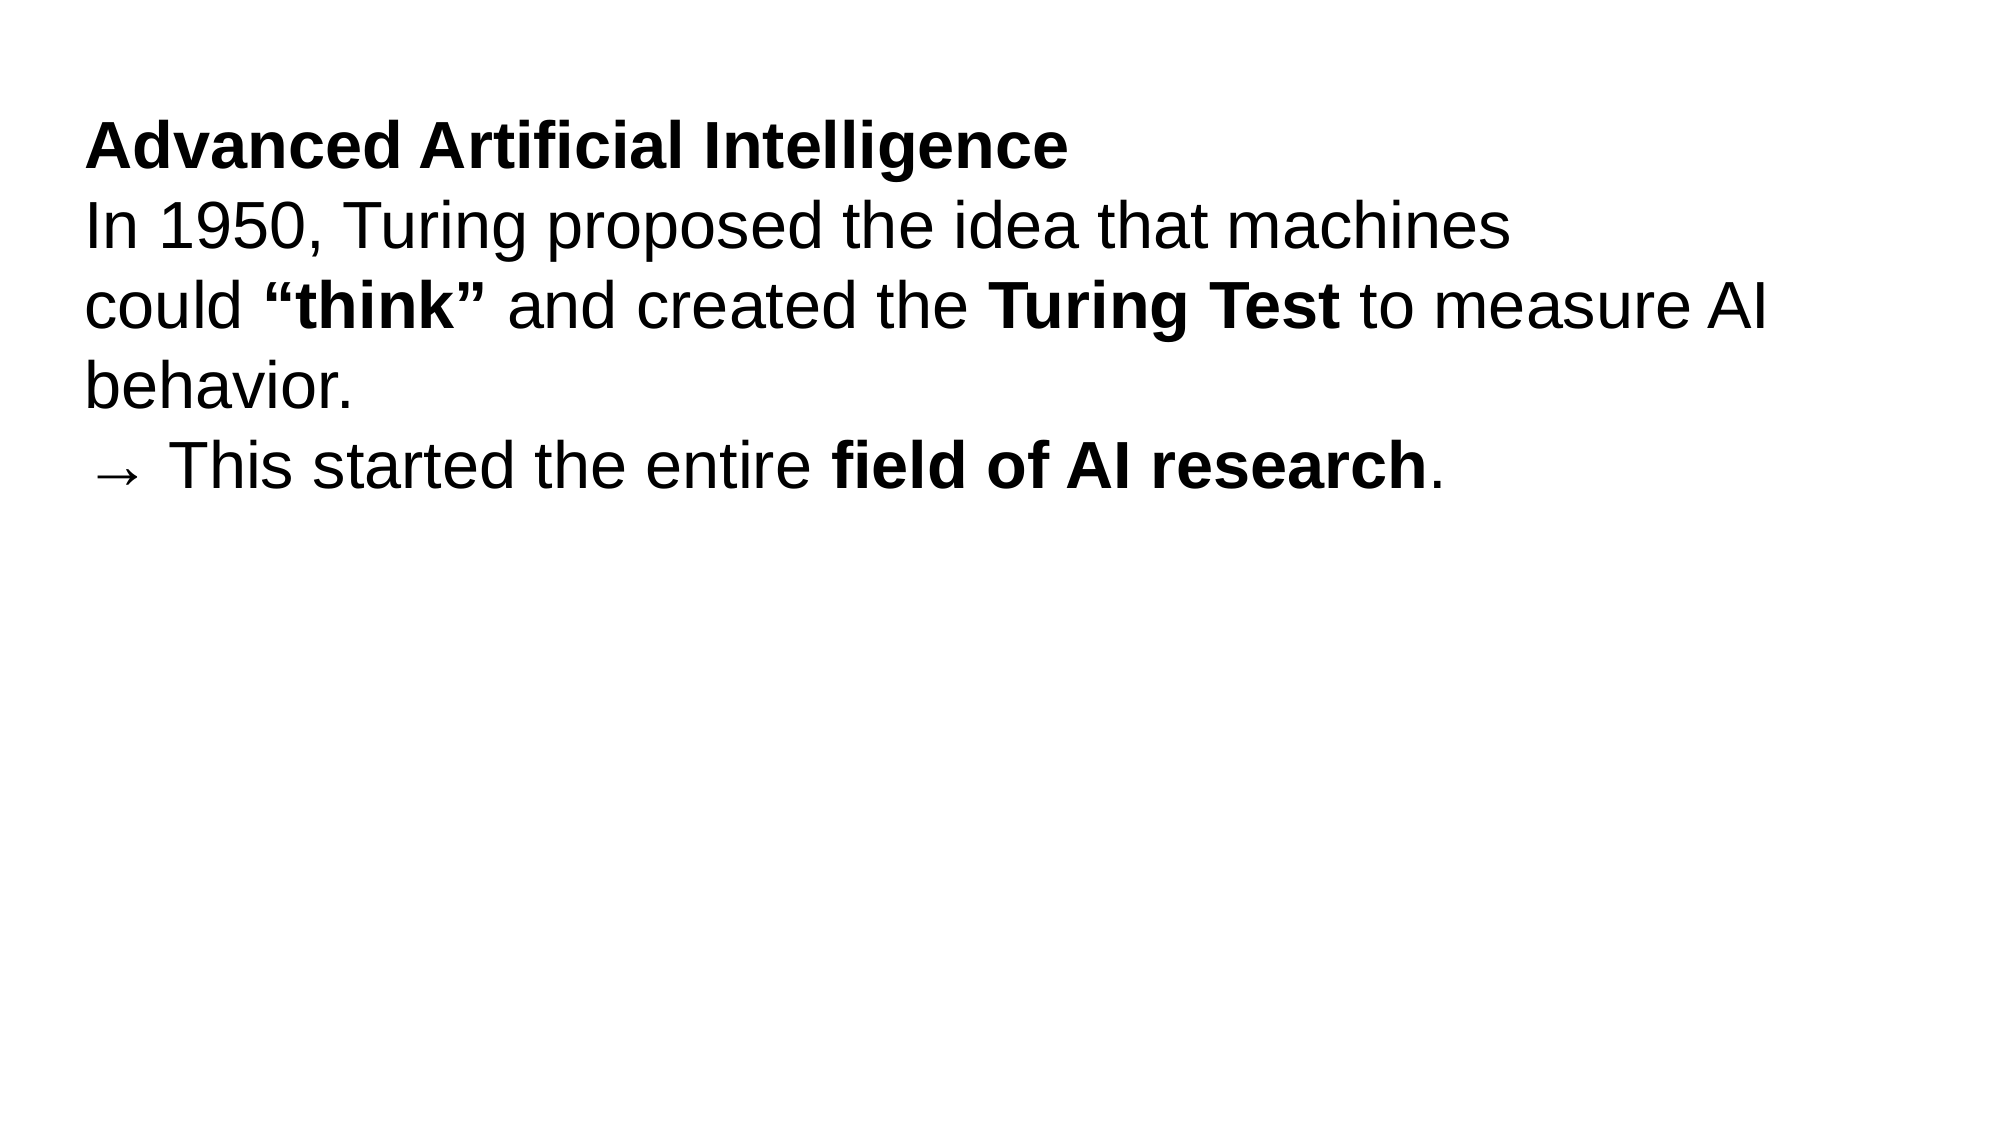

Advanced Artificial Intelligence
In 1950, Turing proposed the idea that machines could “think” and created the Turing Test to measure AI behavior.
→ This started the entire field of AI research.